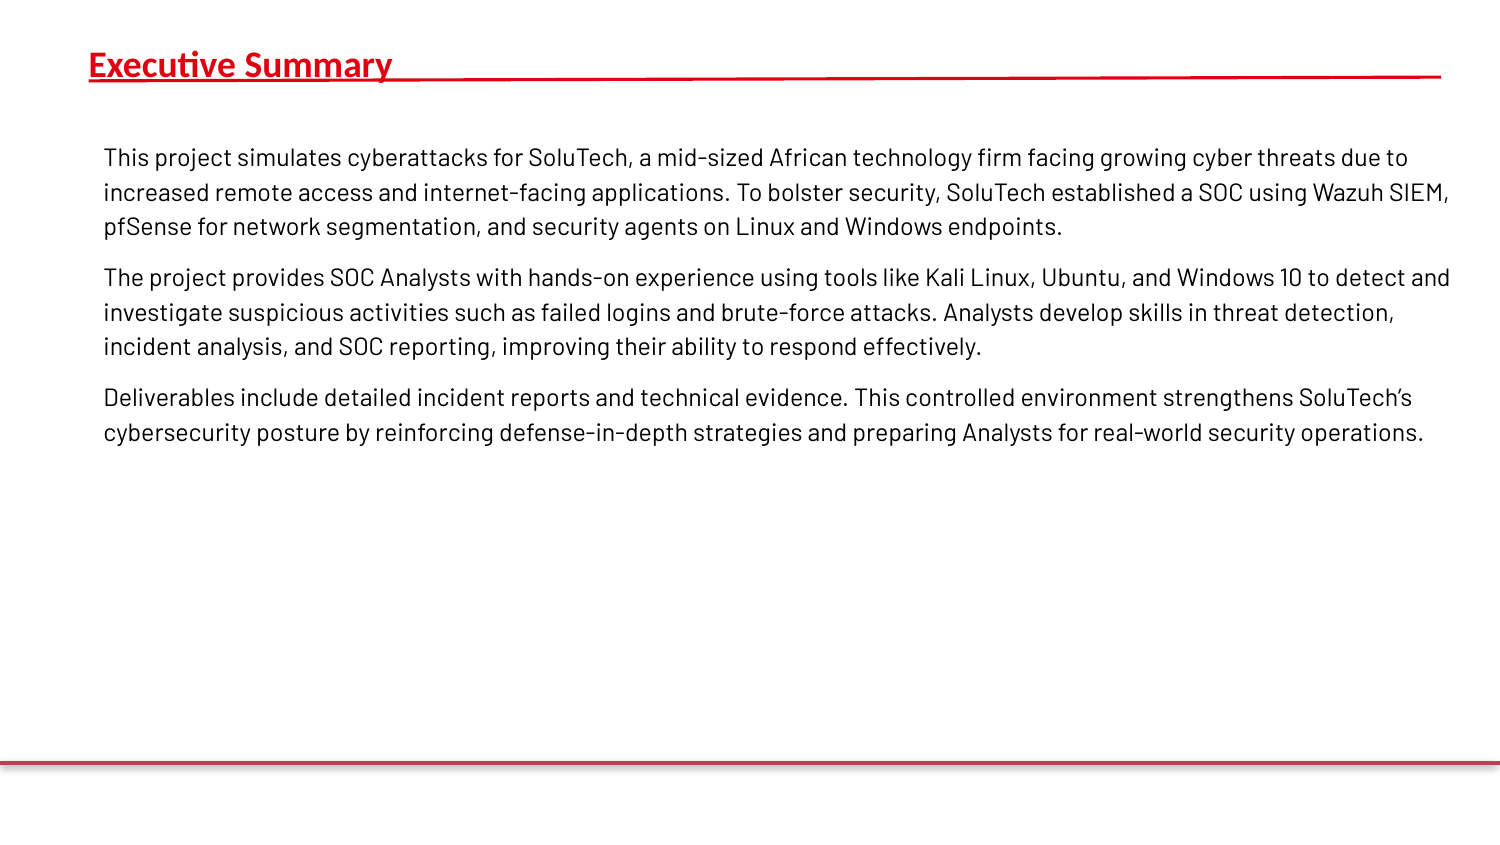

# Executive Summary
This project simulates cyberattacks for SoluTech, a mid-sized African technology firm facing growing cyber threats due to increased remote access and internet-facing applications. To bolster security, SoluTech established a SOC using Wazuh SIEM, pfSense for network segmentation, and security agents on Linux and Windows endpoints.
The project provides SOC Analysts with hands-on experience using tools like Kali Linux, Ubuntu, and Windows 10 to detect and investigate suspicious activities such as failed logins and brute-force attacks. Analysts develop skills in threat detection, incident analysis, and SOC reporting, improving their ability to respond effectively.
Deliverables include detailed incident reports and technical evidence. This controlled environment strengthens SoluTech’s cybersecurity posture by reinforcing defense-in-depth strategies and preparing Analysts for real-world security operations.